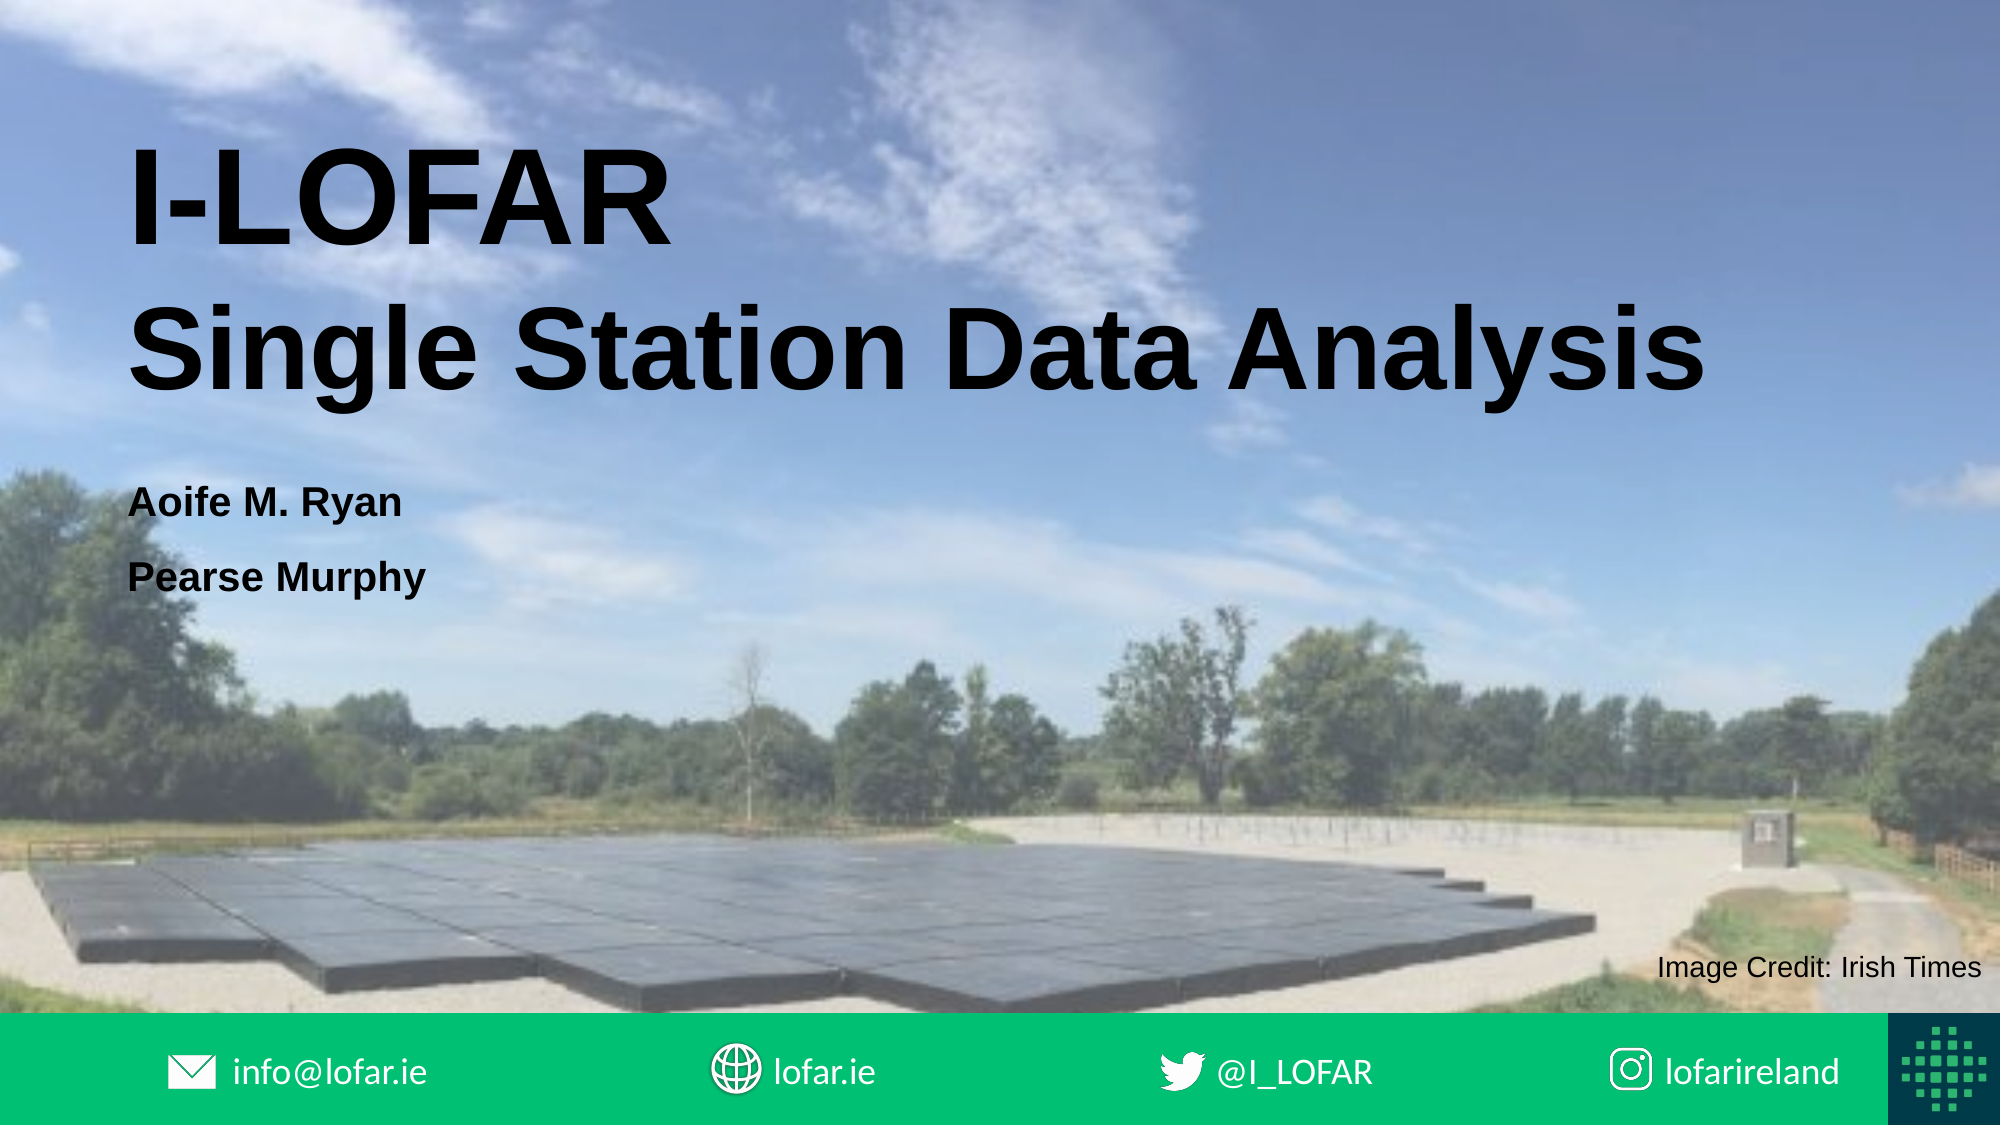

I-LOFAR
Single Station Data Analysis
Aoife M. Ryan
Pearse Murphy
Image Credit: Irish Times